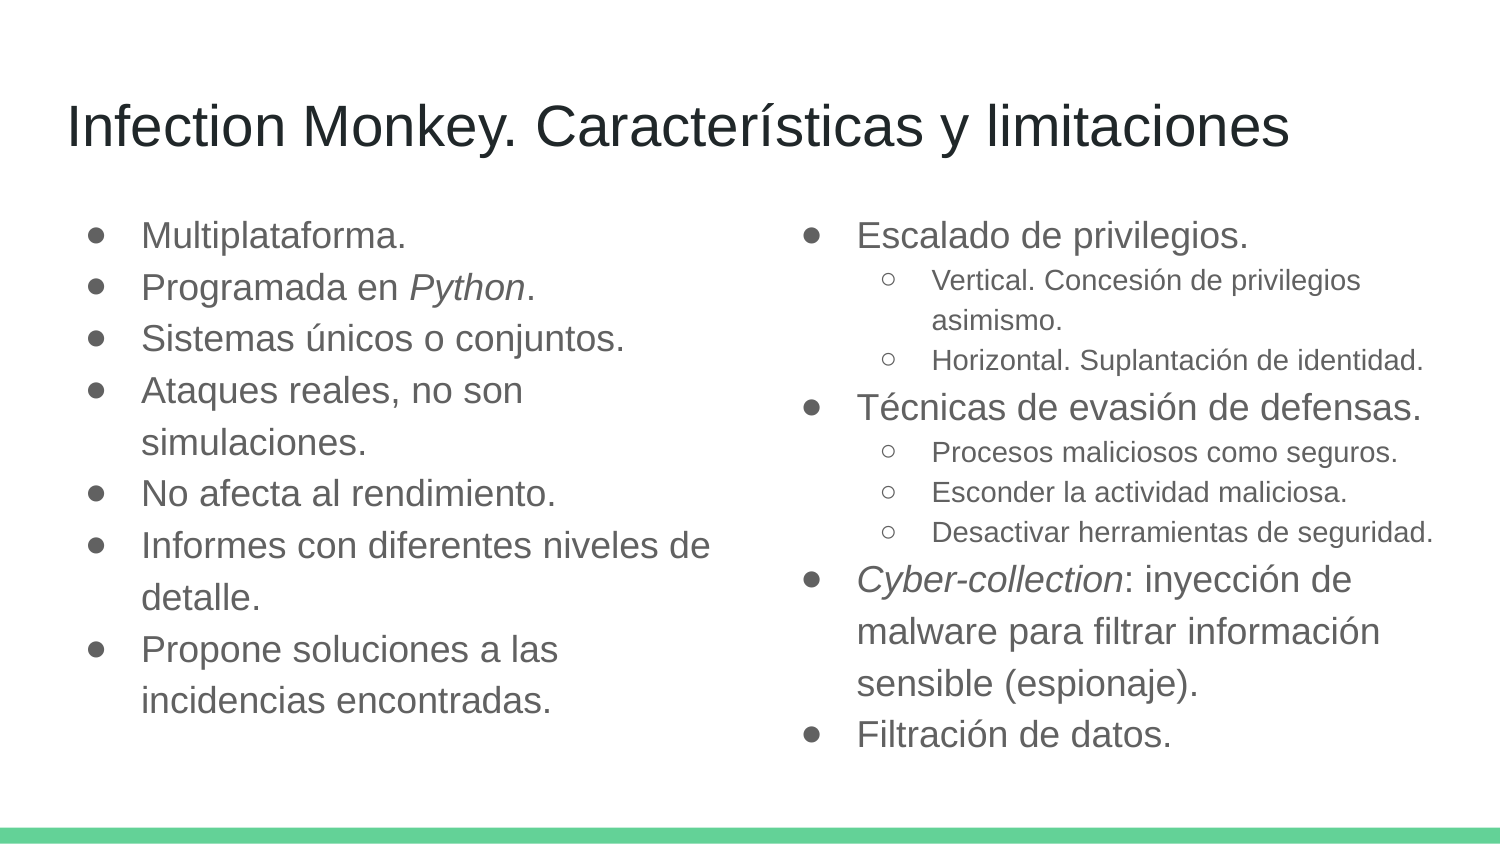

# Infection Monkey. Características y limitaciones
Multiplataforma.
Programada en Python.
Sistemas únicos o conjuntos.
Ataques reales, no son simulaciones.
No afecta al rendimiento.
Informes con diferentes niveles de detalle.
Propone soluciones a las incidencias encontradas.
Escalado de privilegios.
Vertical. Concesión de privilegios asimismo.
Horizontal. Suplantación de identidad.
Técnicas de evasión de defensas.
Procesos maliciosos como seguros.
Esconder la actividad maliciosa.
Desactivar herramientas de seguridad.
Cyber-collection: inyección de malware para filtrar información sensible (espionaje).
Filtración de datos.